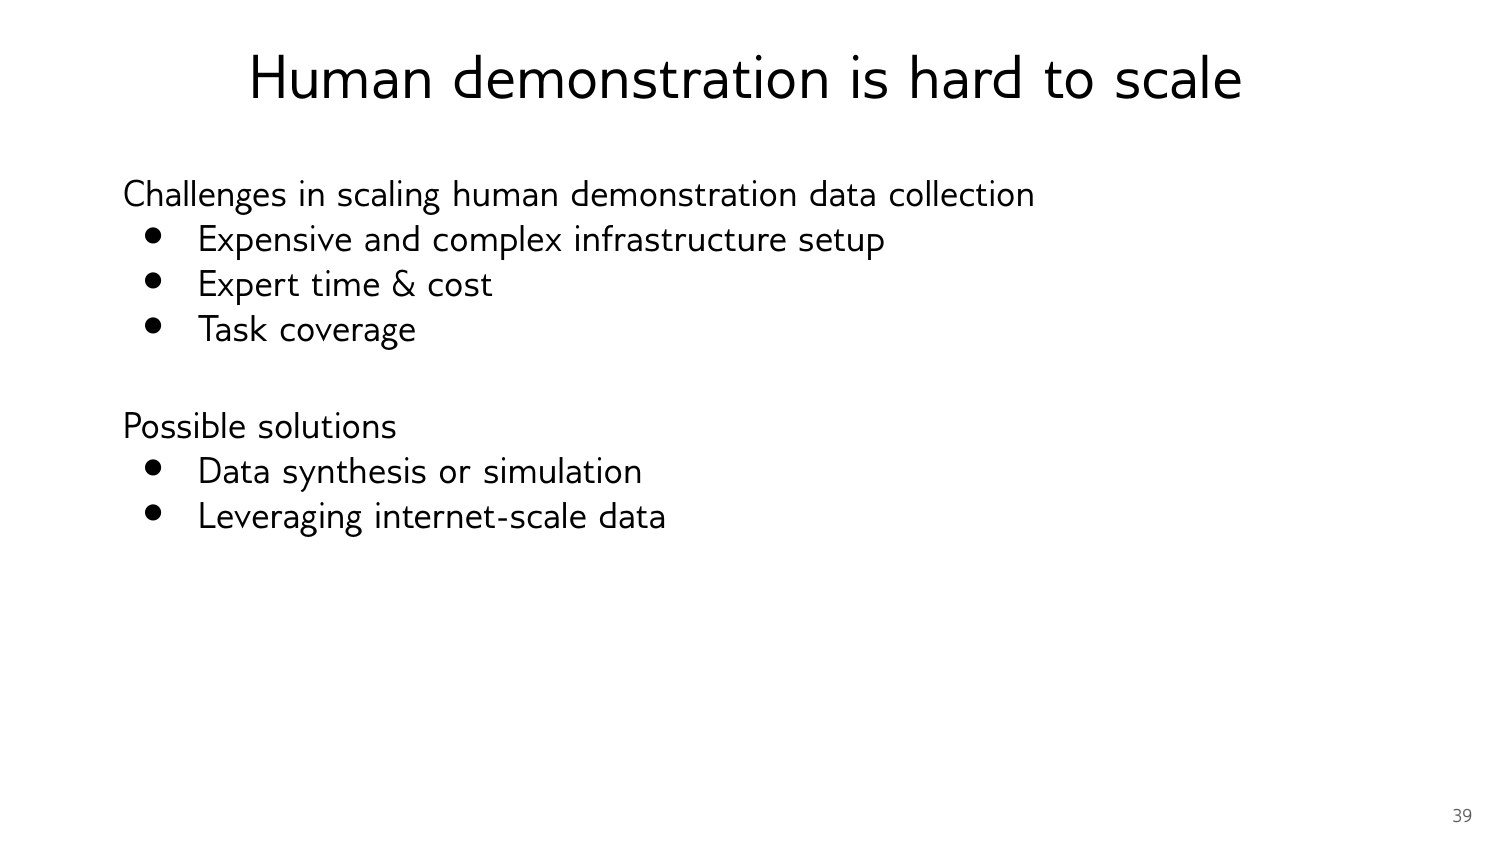

Human demonstration is hard to scale
Challenges in scaling human demonstration data collection
Expensive and complex infrastructure setup
Expert time & cost
Task coverage
Possible solutions
Data synthesis or simulation
Leveraging internet-scale data
39